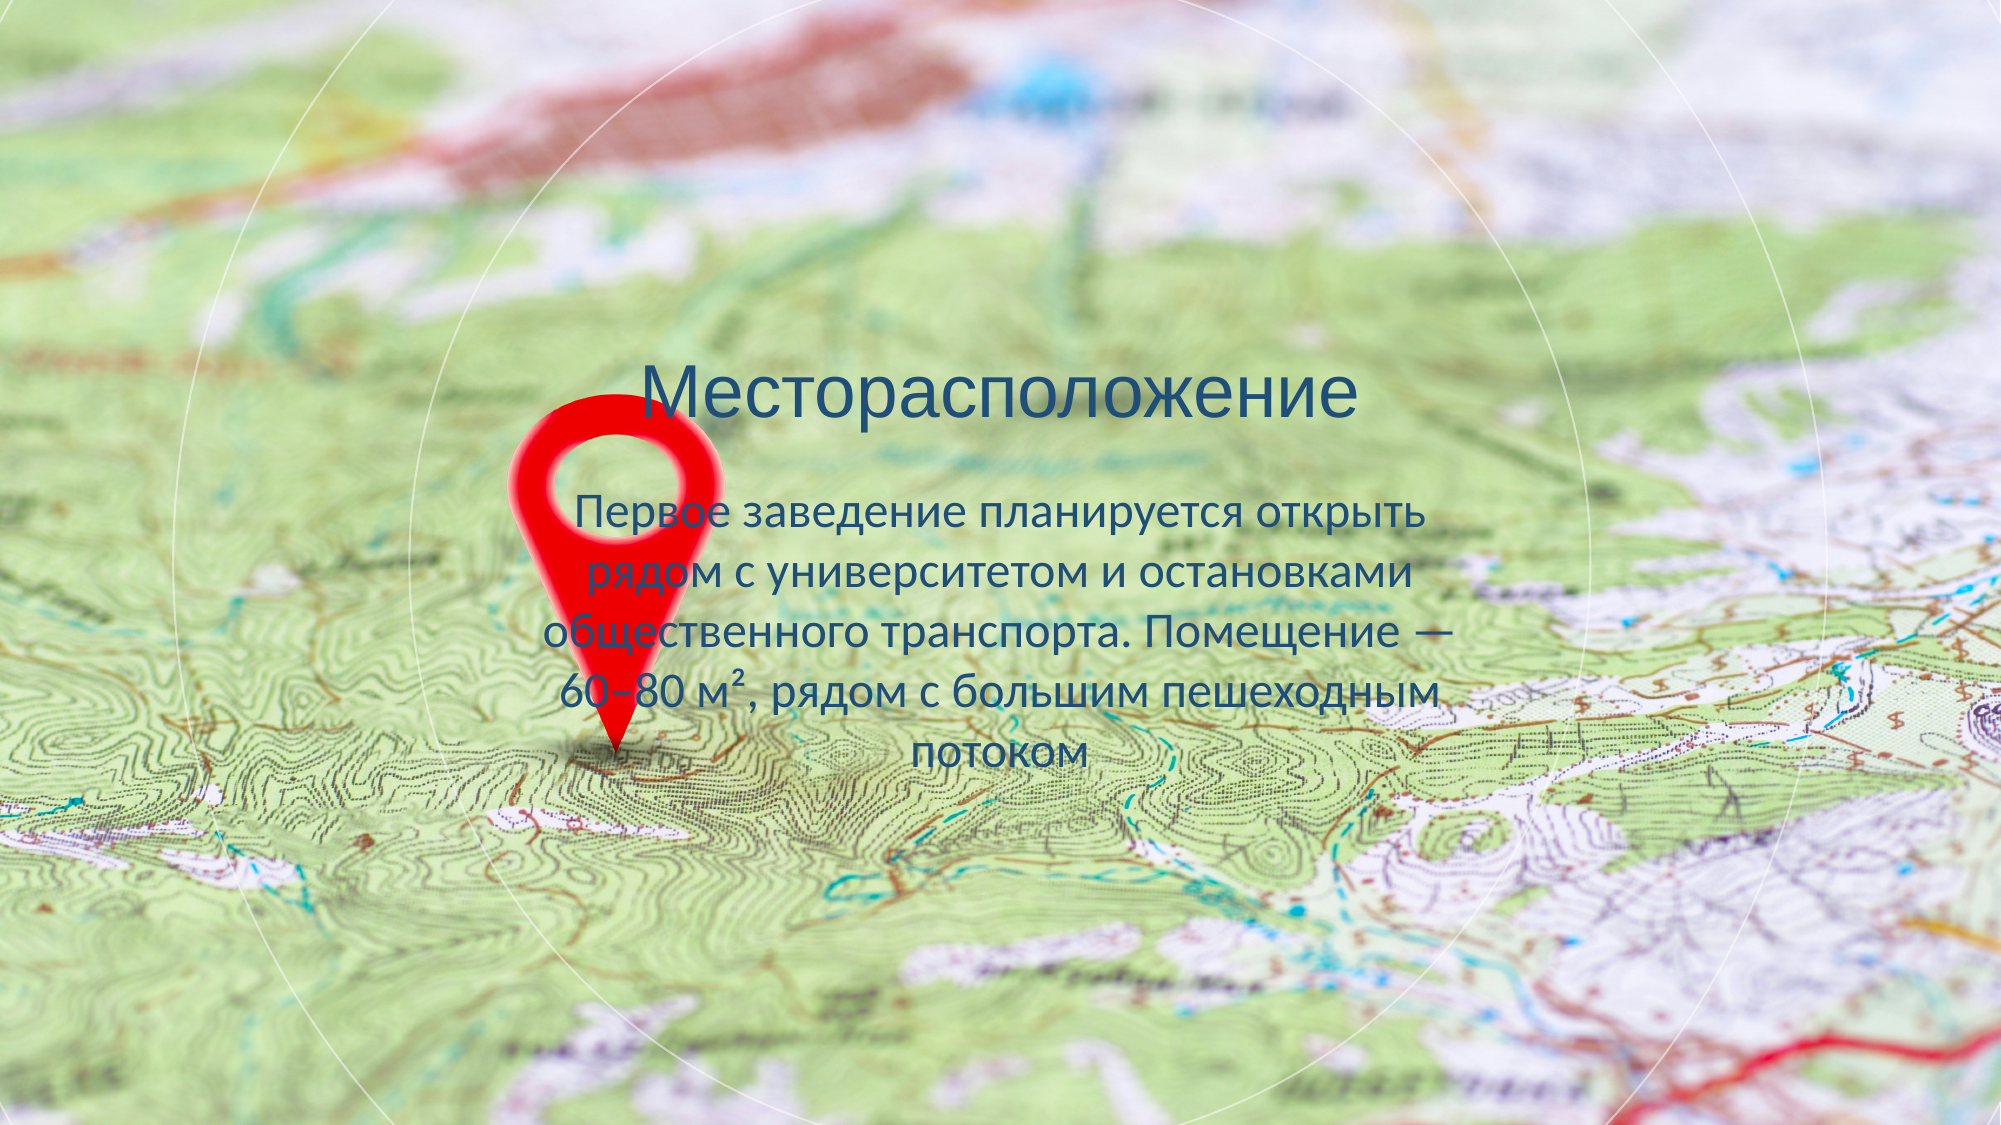

Месторасположение

Первое заведение планируется открыть рядом с университетом и остановками общественного транспорта. Помещение — 60–80 м², рядом с большим пешеходным потоком